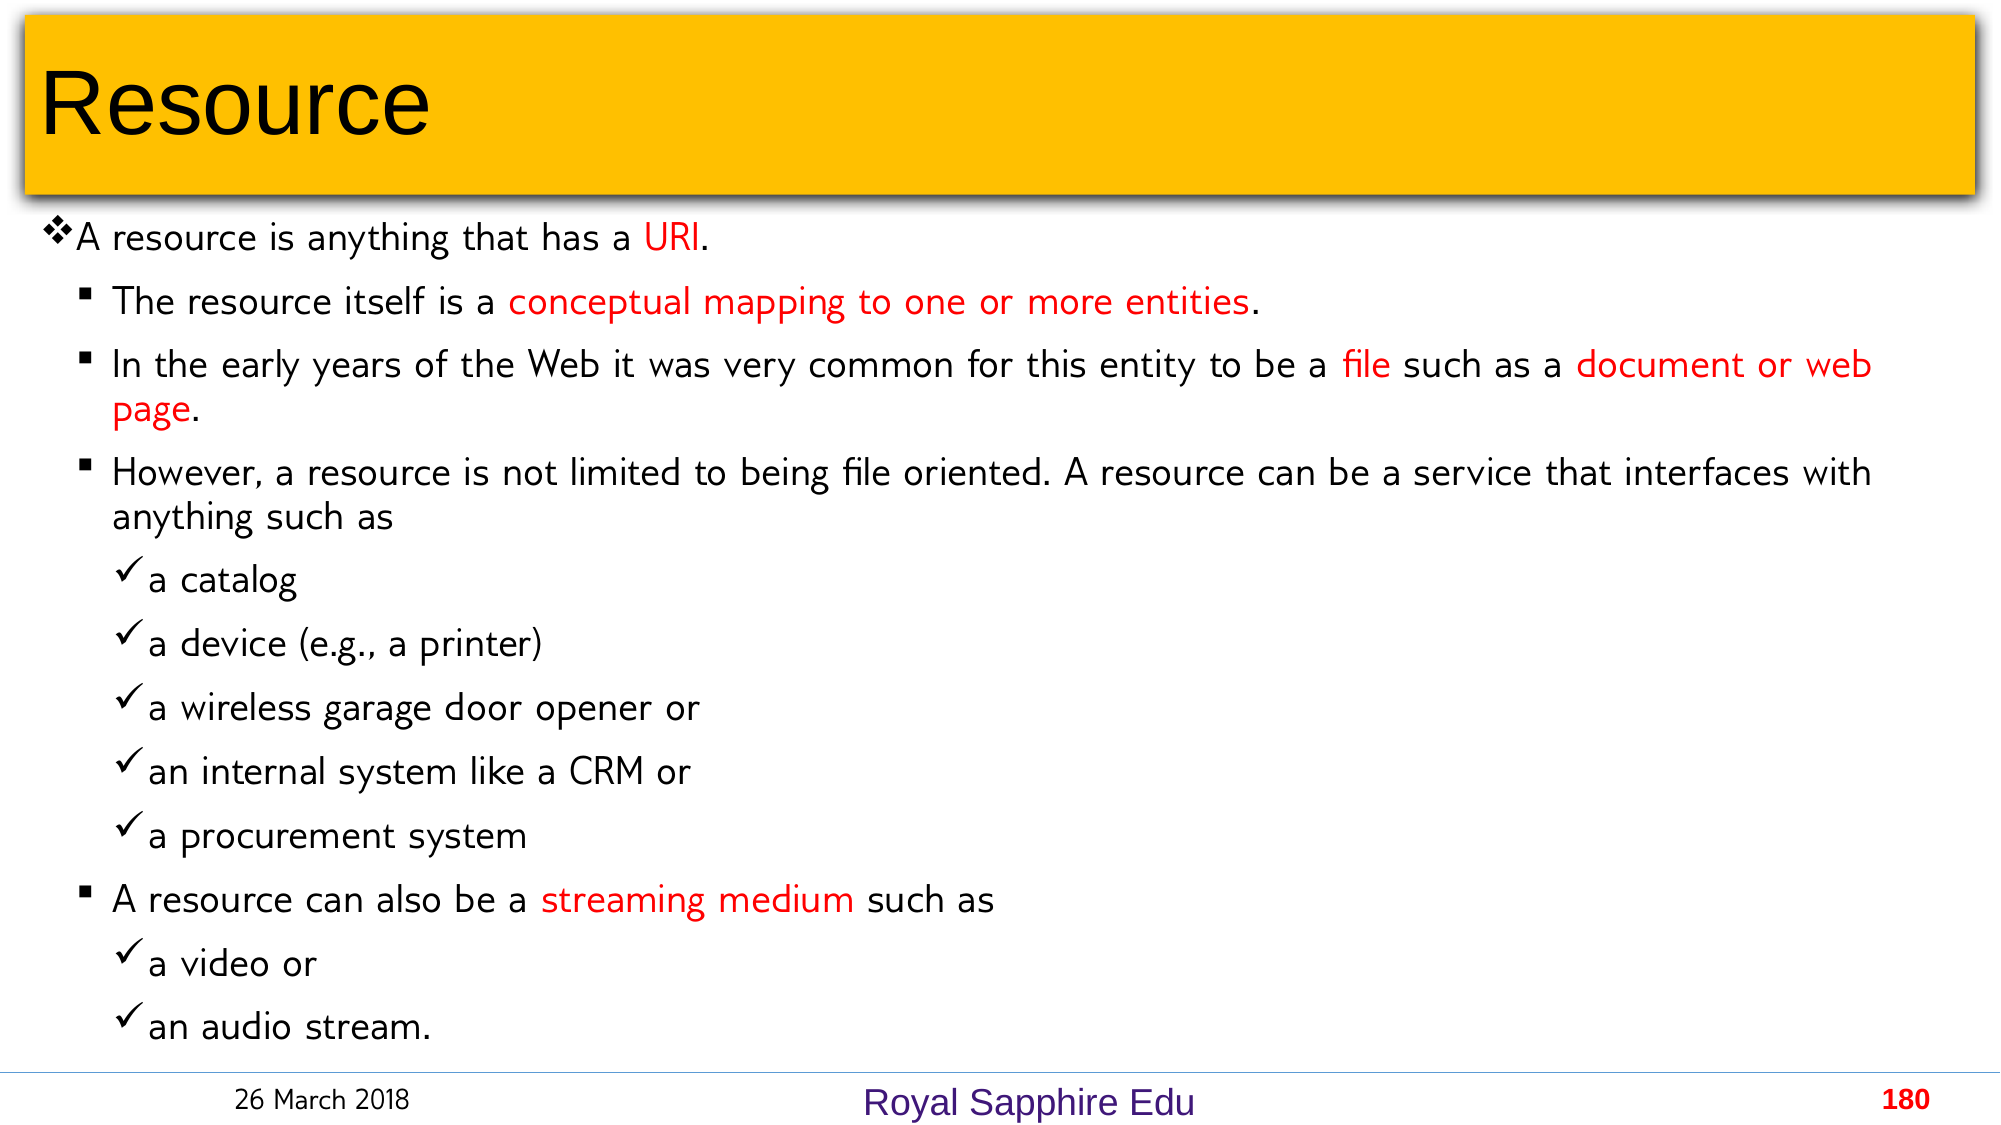

# Resource
A resource is anything that has a URI.
The resource itself is a conceptual mapping to one or more entities.
In the early years of the Web it was very common for this entity to be a file such as a document or web page.
However, a resource is not limited to being file oriented. A resource can be a service that interfaces with anything such as
a catalog
a device (e.g., a printer)
a wireless garage door opener or
an internal system like a CRM or
a procurement system
A resource can also be a streaming medium such as
a video or
an audio stream.
26 March 2018
180